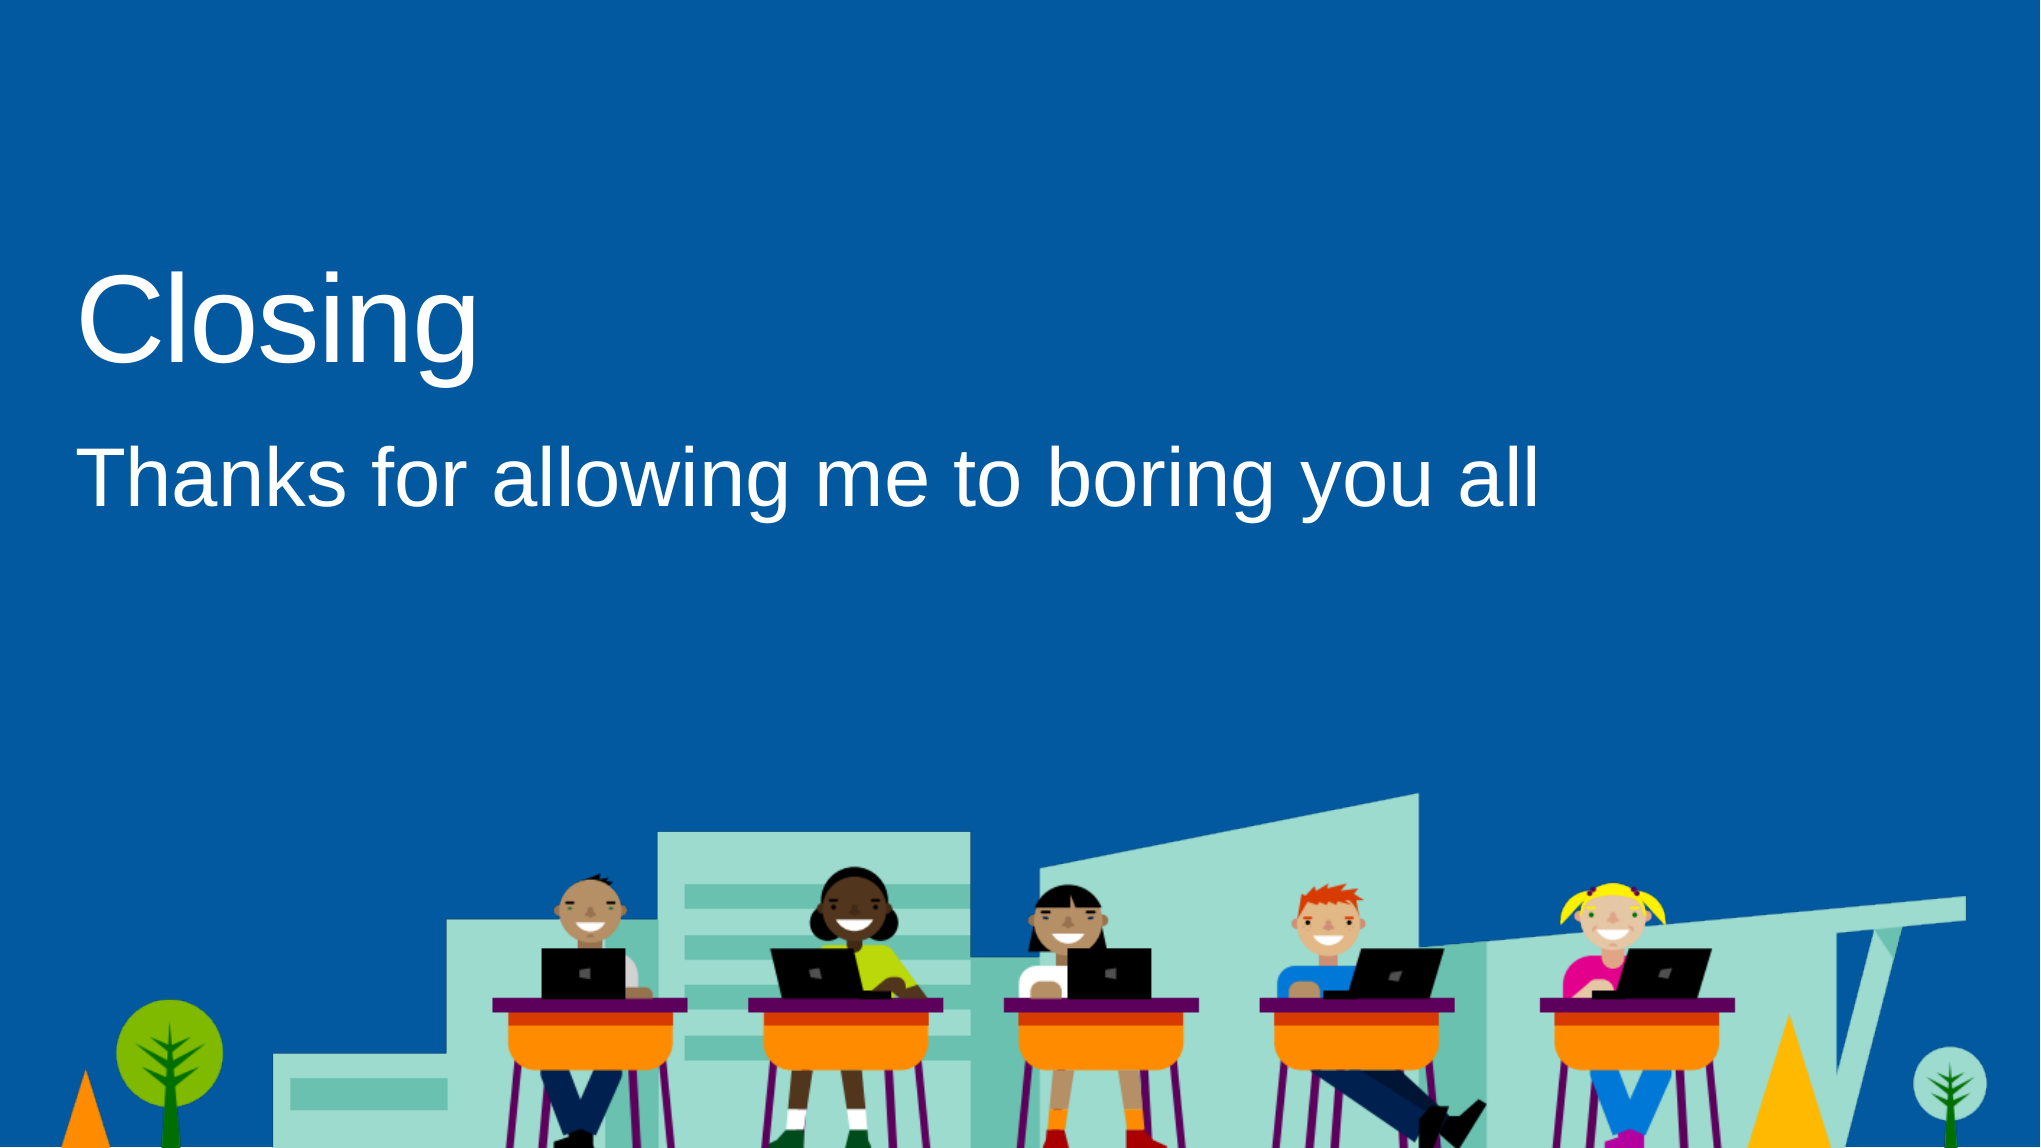

# Closing
Thanks for allowing me to boring you all